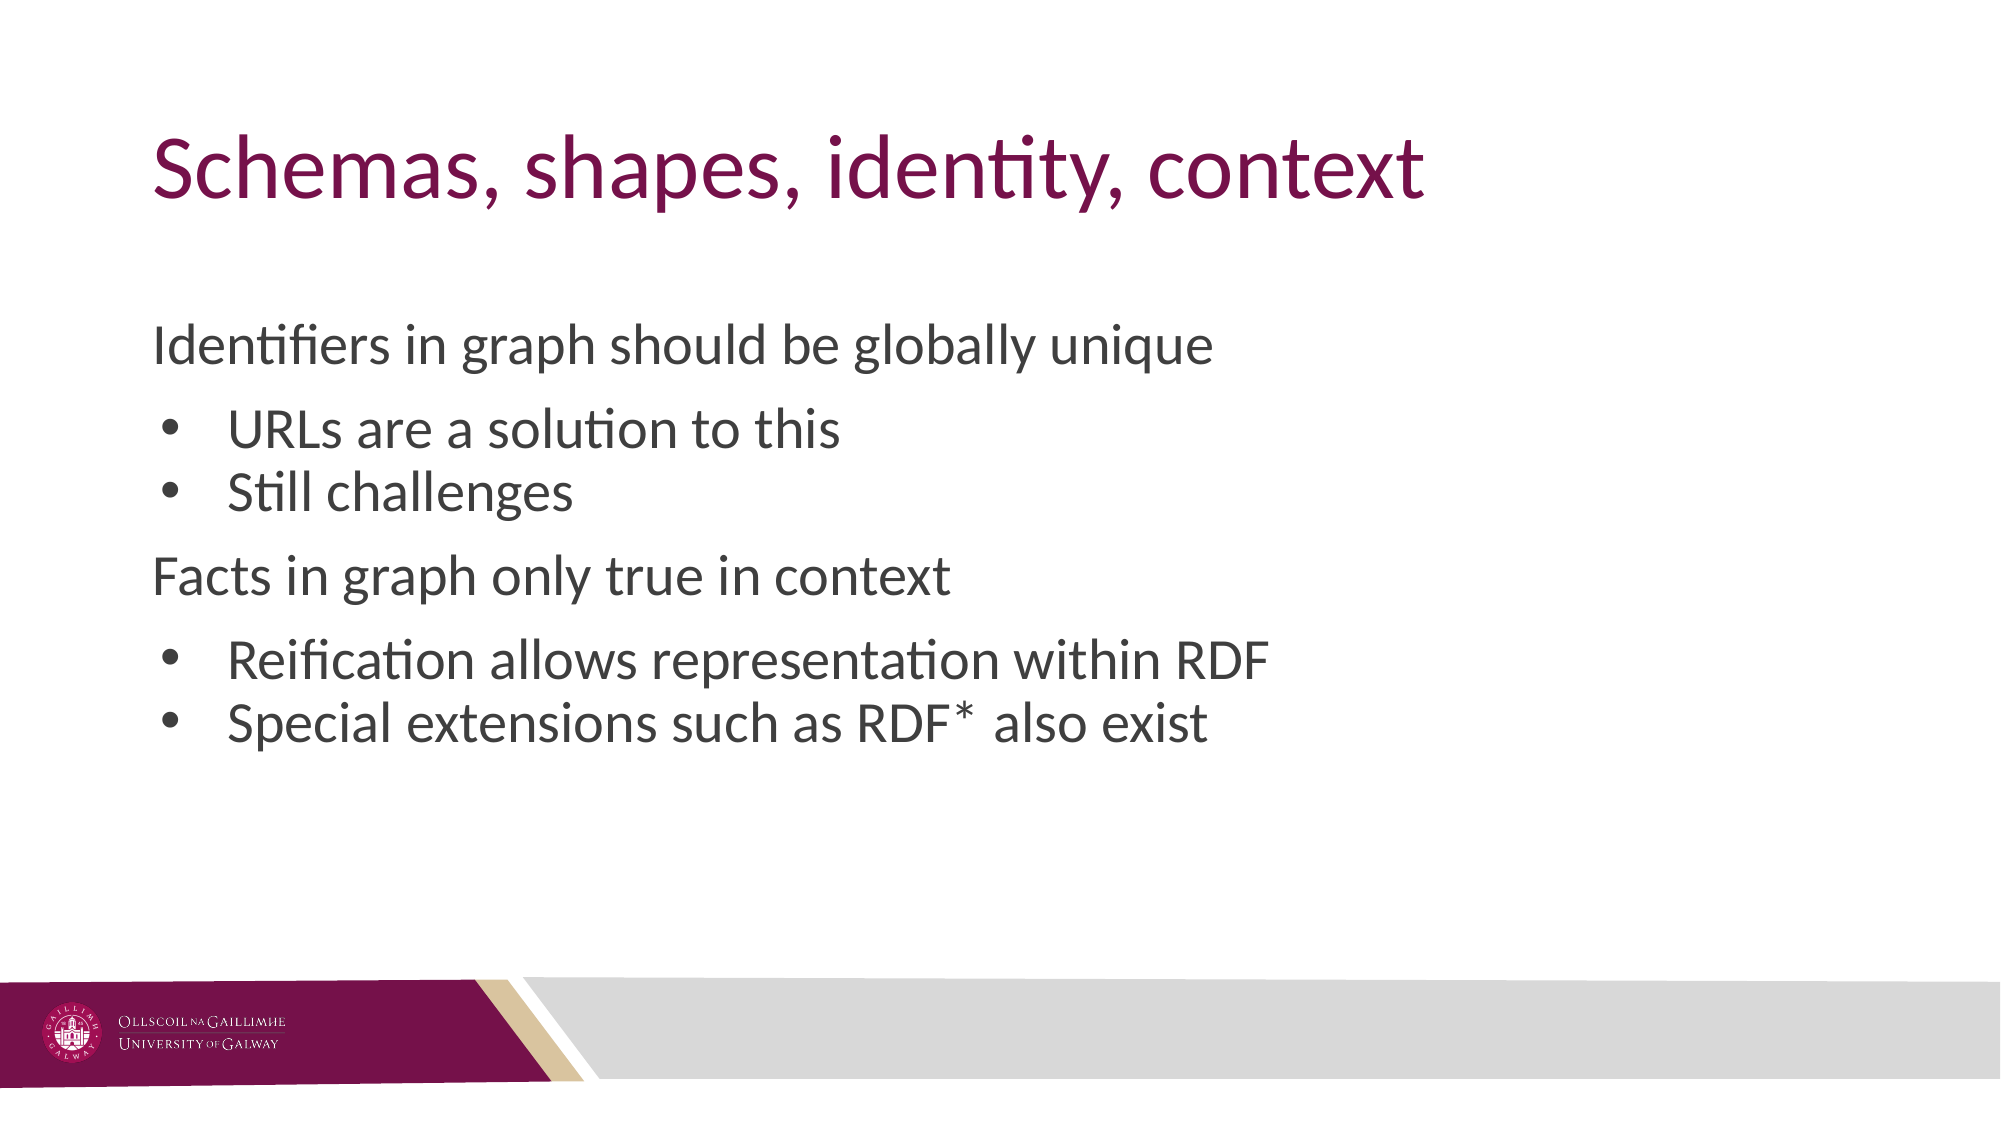

# Schemas, shapes, identity, context
Identifiers in graph should be globally unique
URLs are a solution to this
Still challenges
Facts in graph only true in context
Reification allows representation within RDF
Special extensions such as RDF* also exist